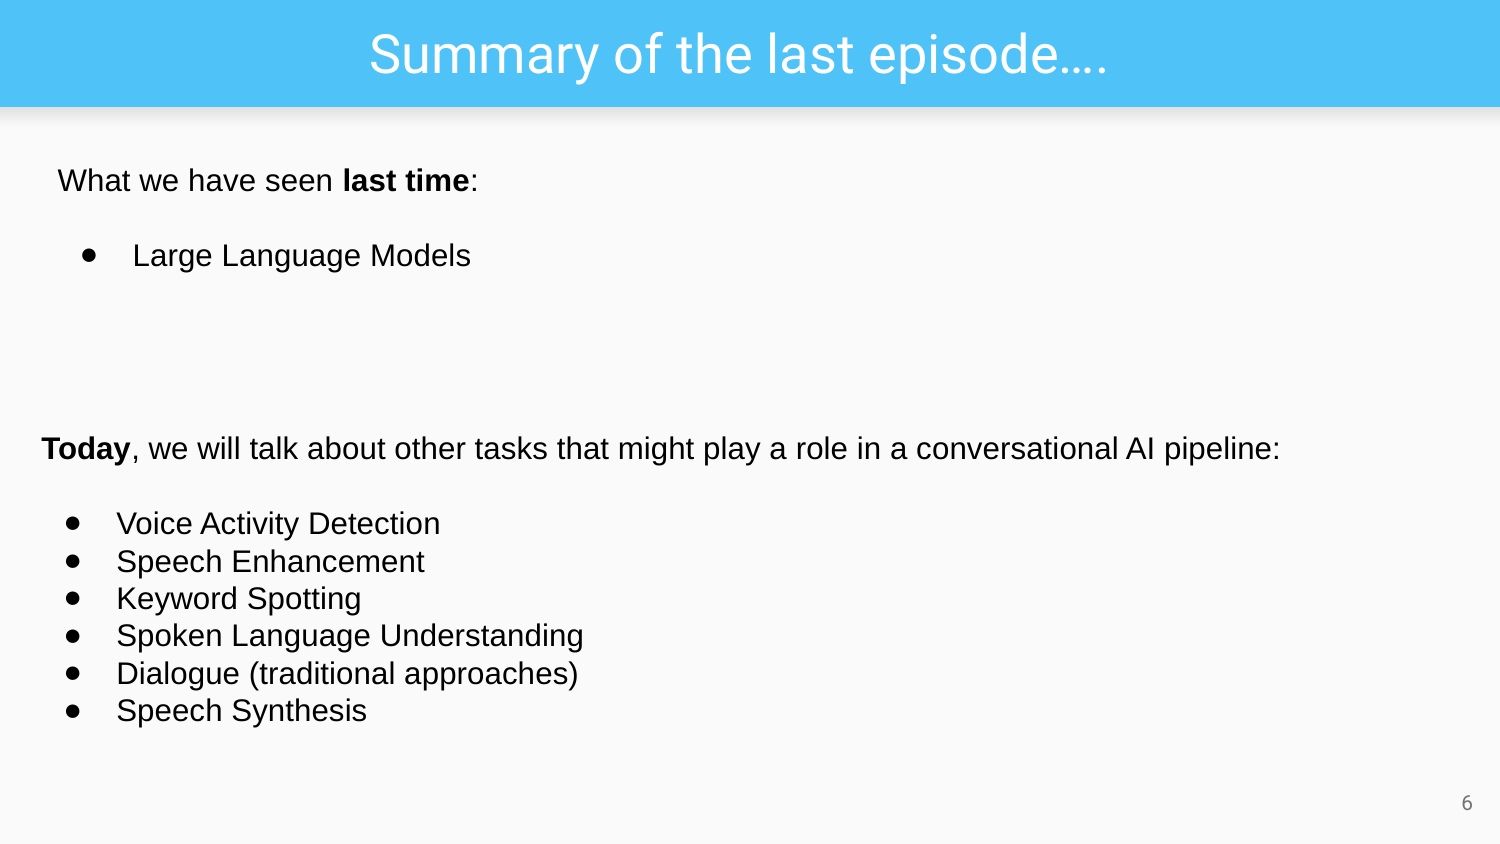

# Summary of the last episode….
What we have seen last time:

Large Language Models
Today, we will talk about other tasks that might play a role in a conversational AI pipeline:

Voice Activity Detection
Speech Enhancement
Keyword Spotting
Spoken Language Understanding
Dialogue (traditional approaches)
Speech Synthesis
6